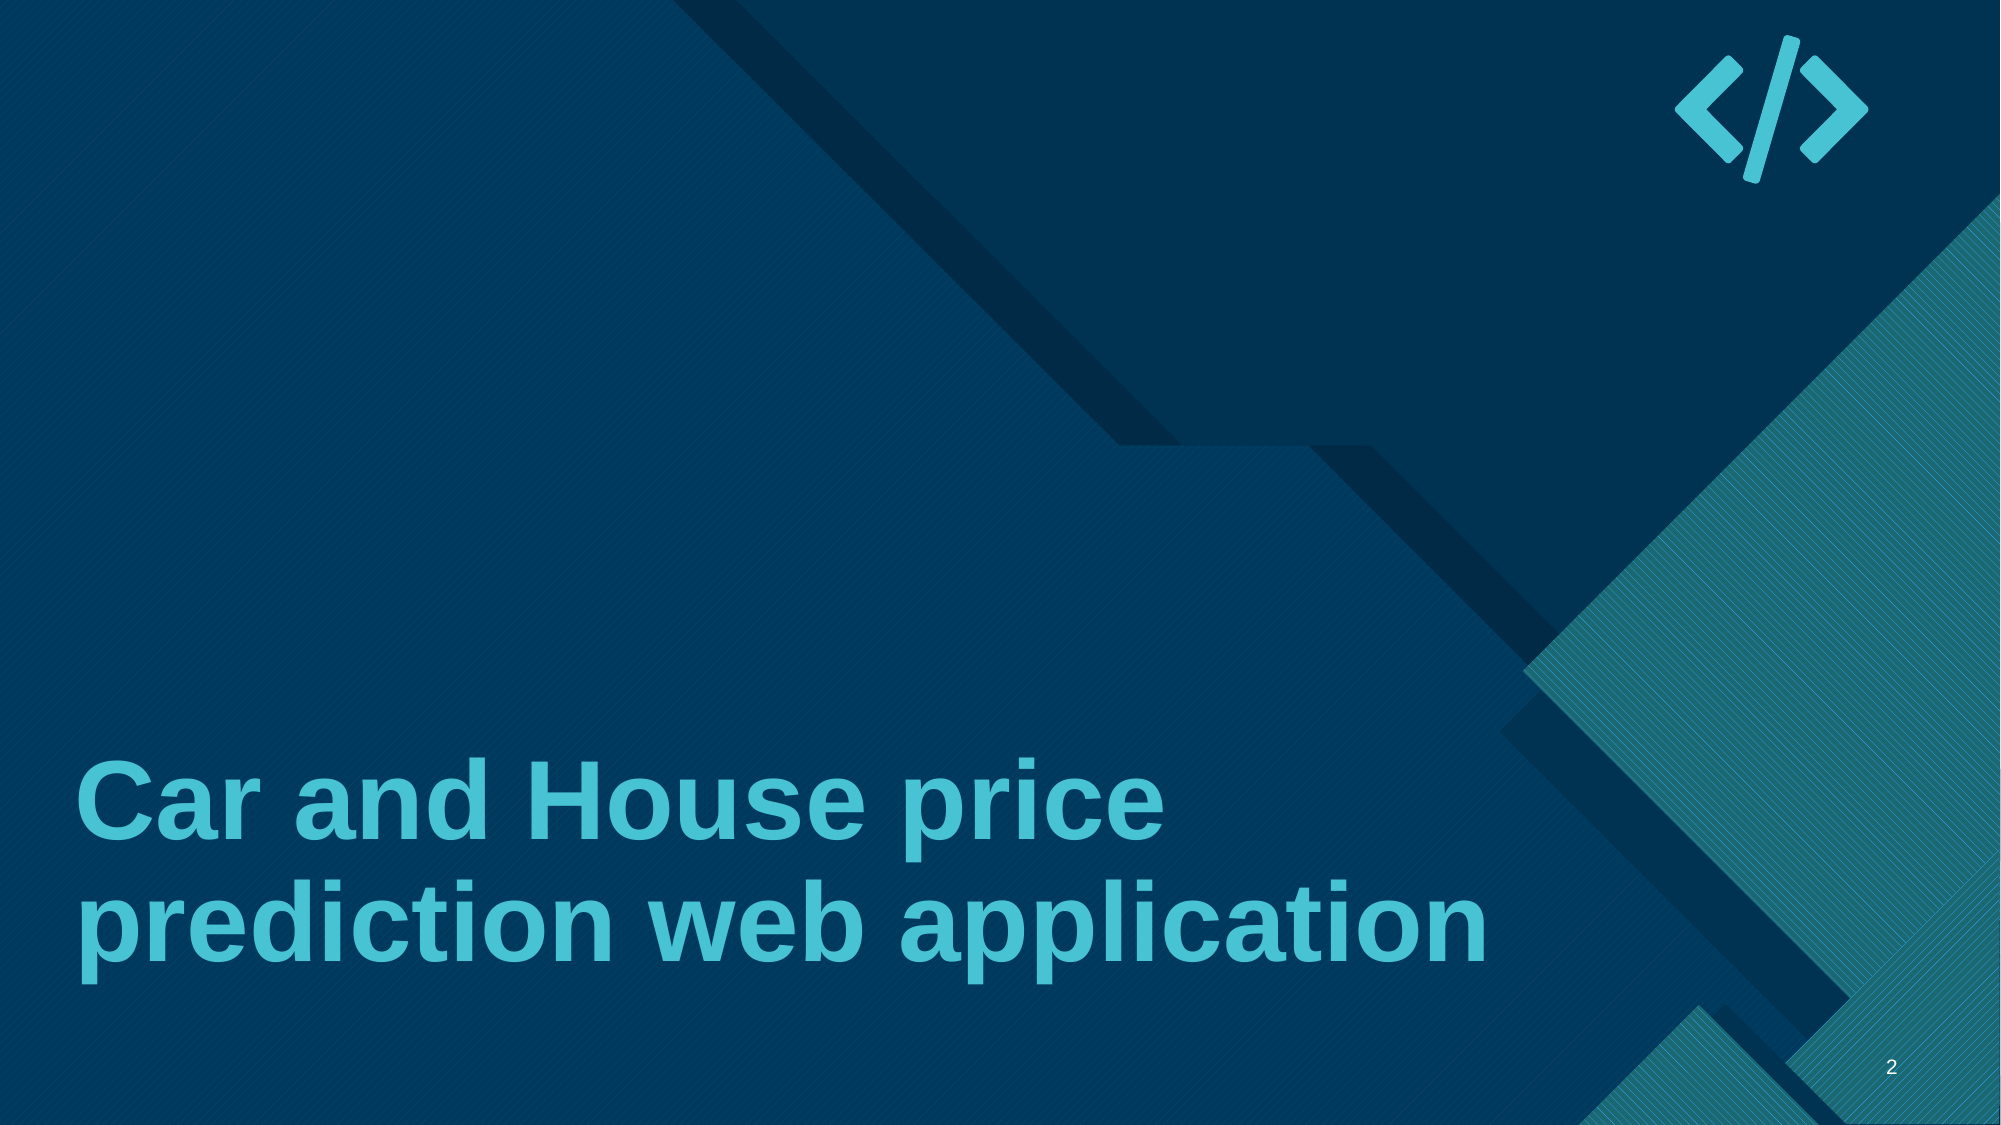

# Car and House price prediction web application
2